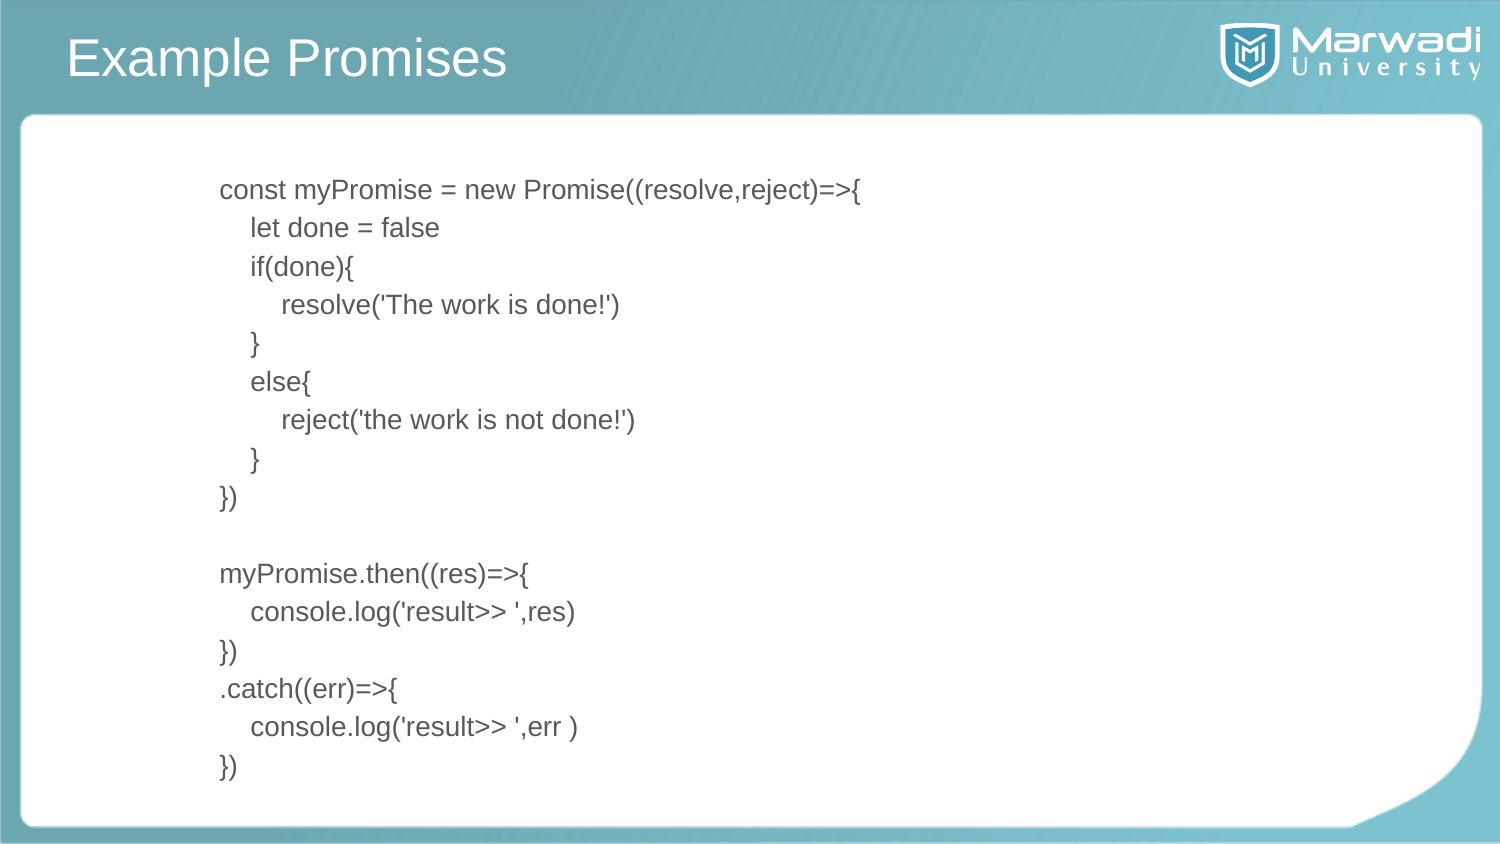

# Example Promises
const myPromise = new Promise((resolve,reject)=>{
    let done = false
    if(done){
        resolve('The work is done!')
    }
    else{
        reject('the work is not done!')
    }
})

myPromise.then((res)=>{
    console.log('result>> ',res)
})
.catch((err)=>{
    console.log('result>> ',err )
})